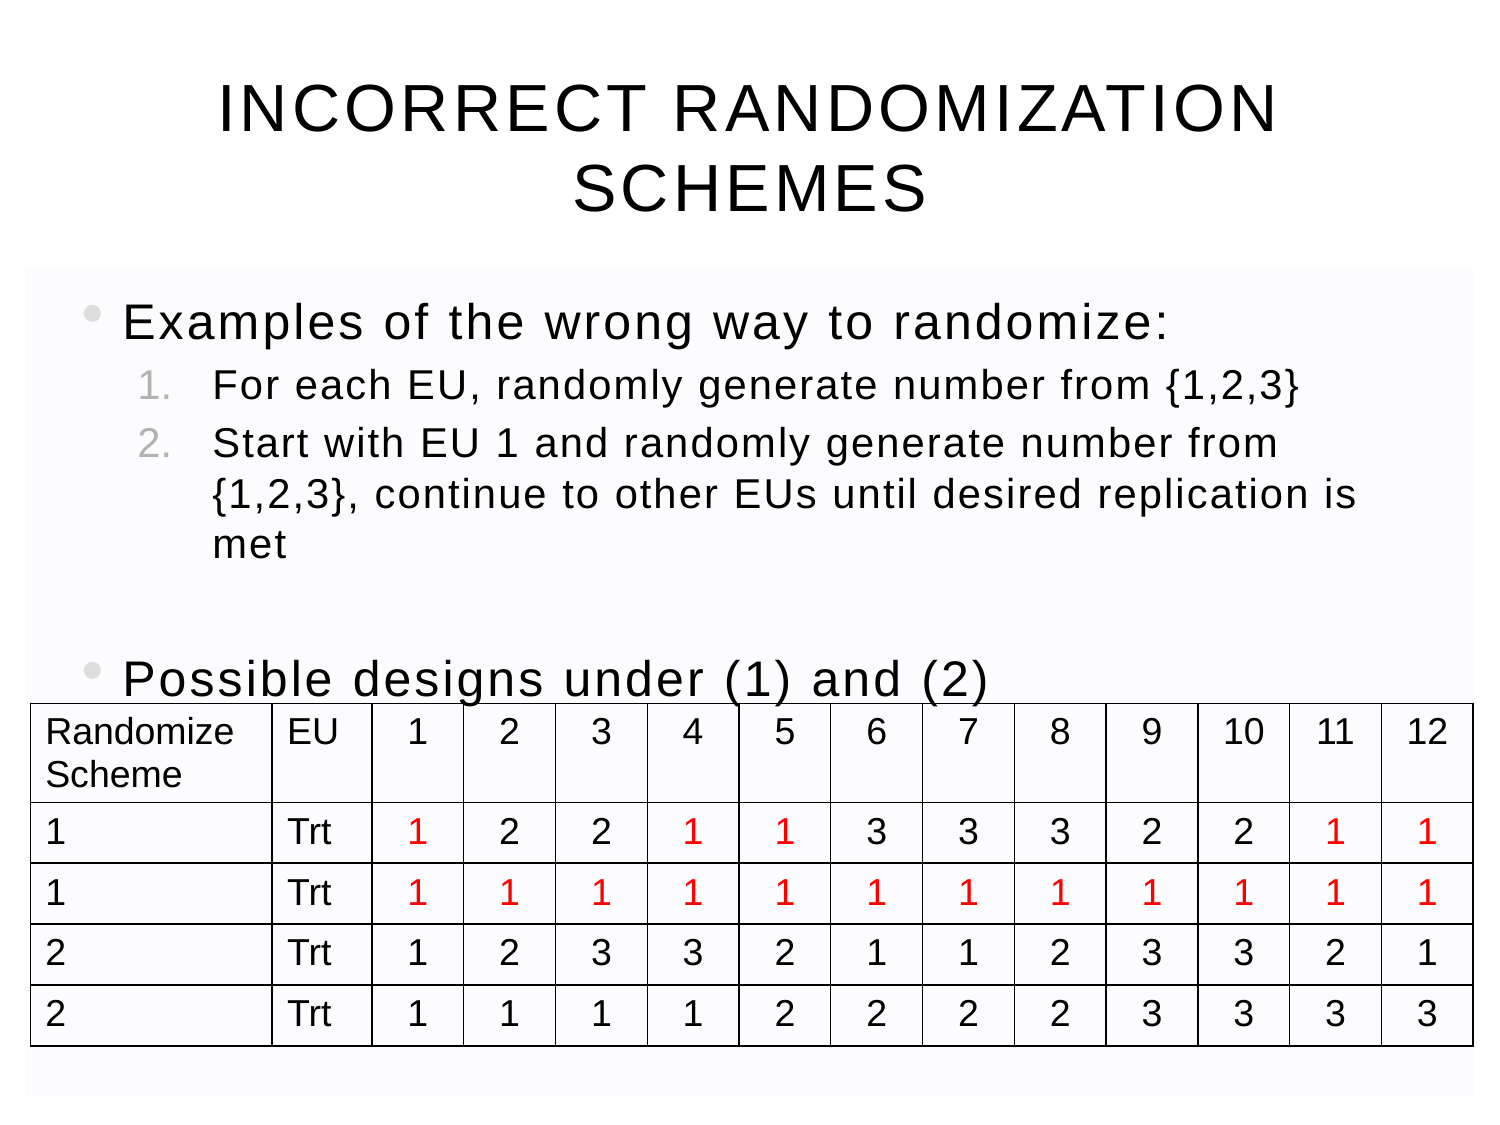

# INCORRECT RANDOMIZATION SCHEMES
Examples of the wrong way to randomize:
For each EU, randomly generate number from {1,2,3}
Start with EU 1 and randomly generate number from {1,2,3}, continue to other EUs until desired replication is met

Possible designs under (1) and (2)

| Randomize Scheme | EU | 1 | 2 | 3 | 4 | 5 | 6 | 7 | 8 | 9 | 10 | 11 | 12 |
| --- | --- | --- | --- | --- | --- | --- | --- | --- | --- | --- | --- | --- | --- |
| 1 | Trt | 1 | 2 | 2 | 1 | 1 | 3 | 3 | 3 | 2 | 2 | 1 | 1 |
| 1 | Trt | 1 | 1 | 1 | 1 | 1 | 1 | 1 | 1 | 1 | 1 | 1 | 1 |
| 2 | Trt | 1 | 2 | 3 | 3 | 2 | 1 | 1 | 2 | 3 | 3 | 2 | 1 |
| 2 | Trt | 1 | 1 | 1 | 1 | 2 | 2 | 2 | 2 | 3 | 3 | 3 | 3 |